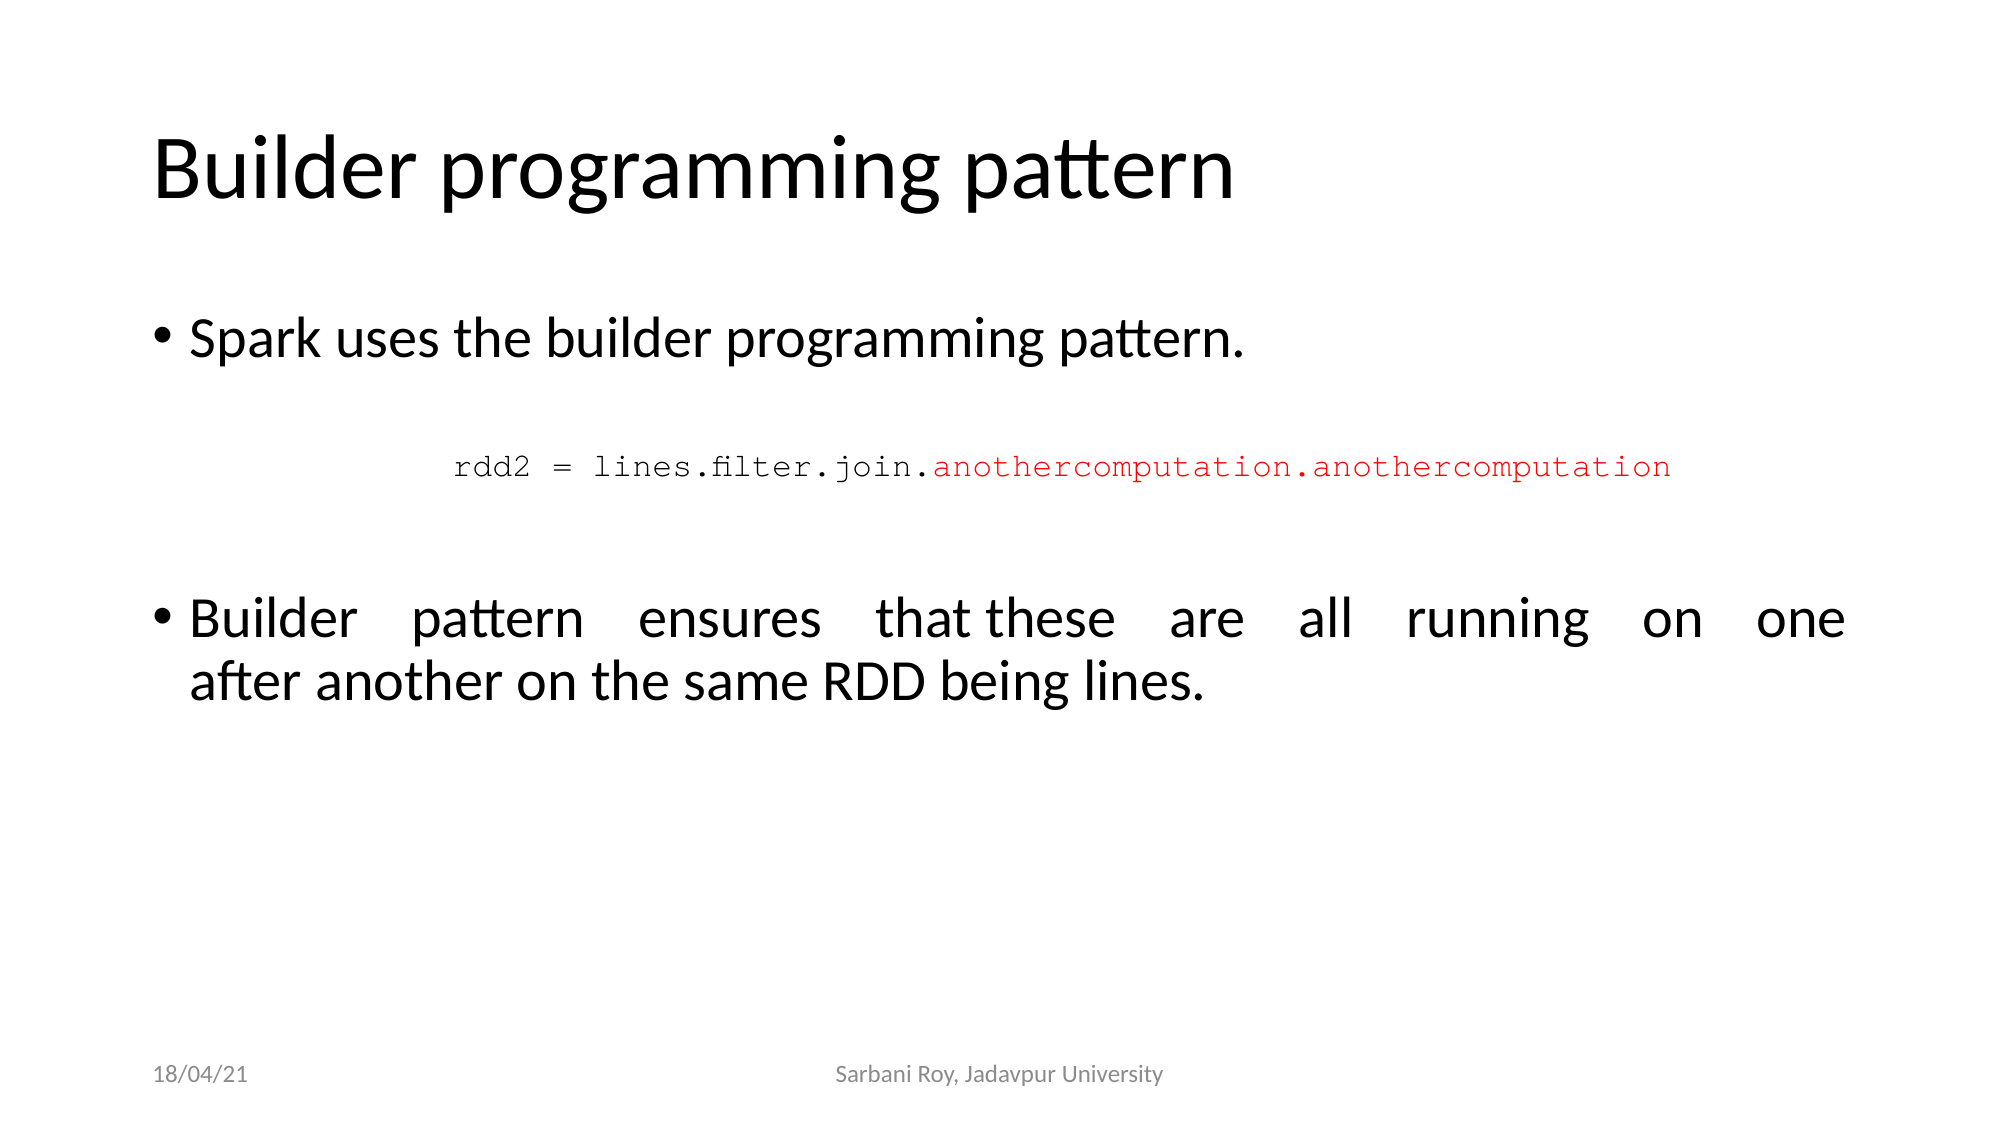

# Builder programming pattern
Spark uses the builder programming pattern.

		rdd2 = lines.filter.join.anothercomputation.anothercomputation

Builder pattern ensures that these are all running on one after another on the same RDD being lines.

18/04/21
Sarbani Roy, Jadavpur University